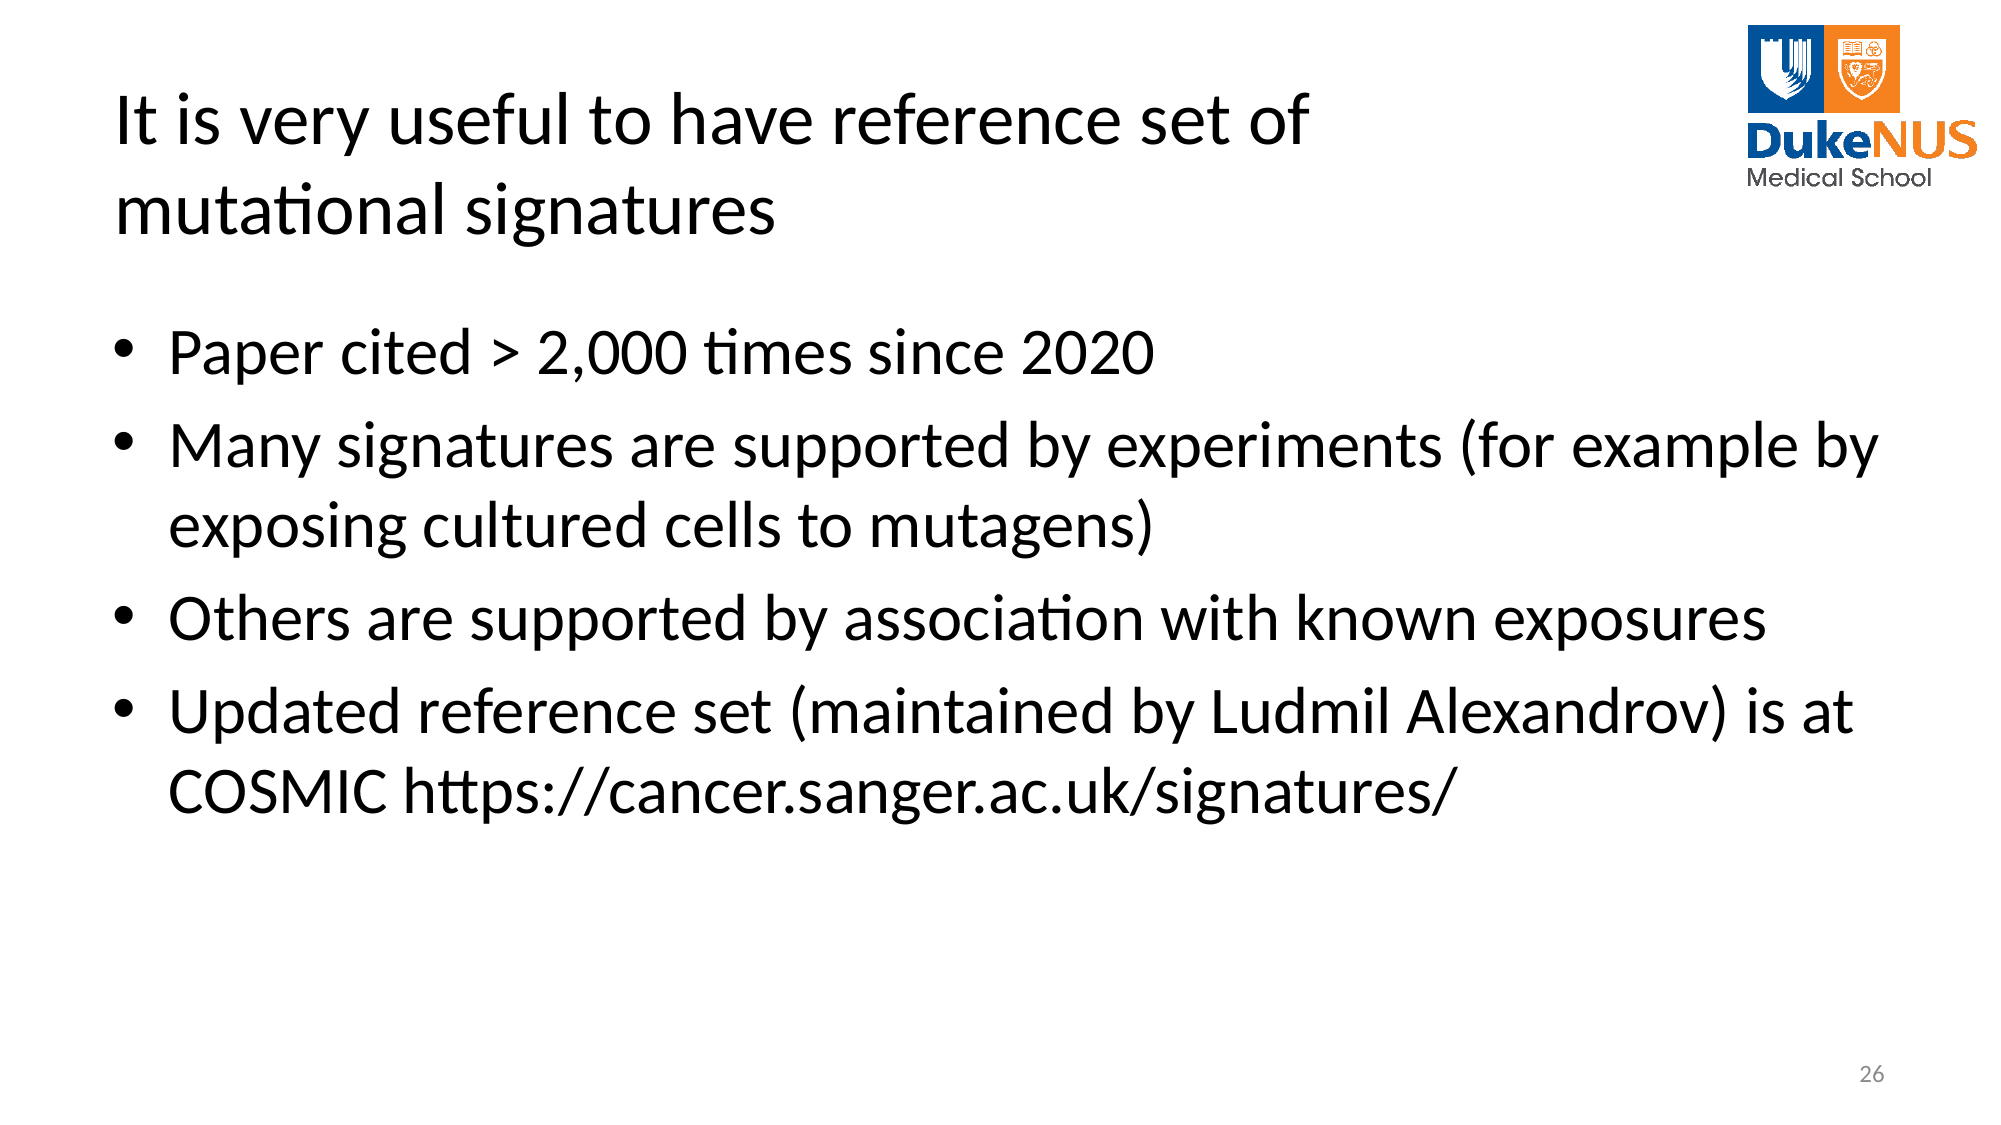

# It is very useful to have reference set of mutational signatures
Paper cited > 2,000 times since 2020
Many signatures are supported by experiments (for example by exposing cultured cells to mutagens)
Others are supported by association with known exposures
Updated reference set (maintained by Ludmil Alexandrov) is at COSMIC https://cancer.sanger.ac.uk/signatures/

26